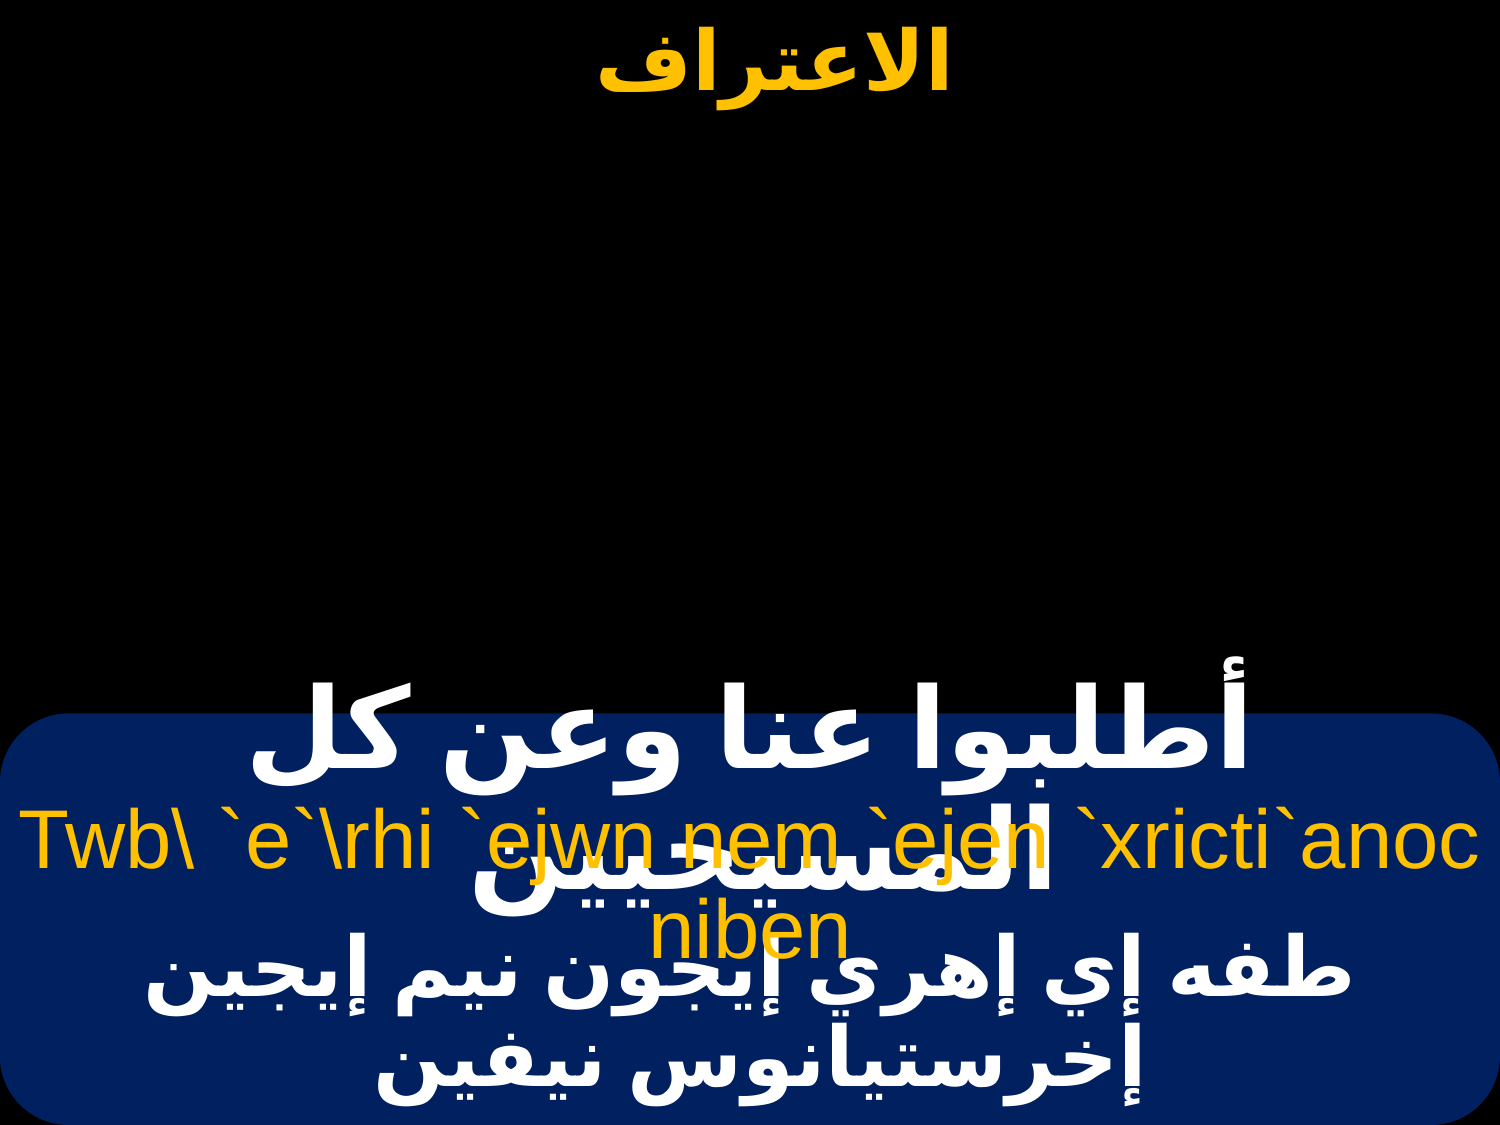

# أطلبوا عنا وعن كل المسيحيين
Twb\ `e`\rhi `ejwn nem `ejen `xricti`anoc niben
طفه إي إهري إيجون نيم إيجين إخرستيانوس نيفين